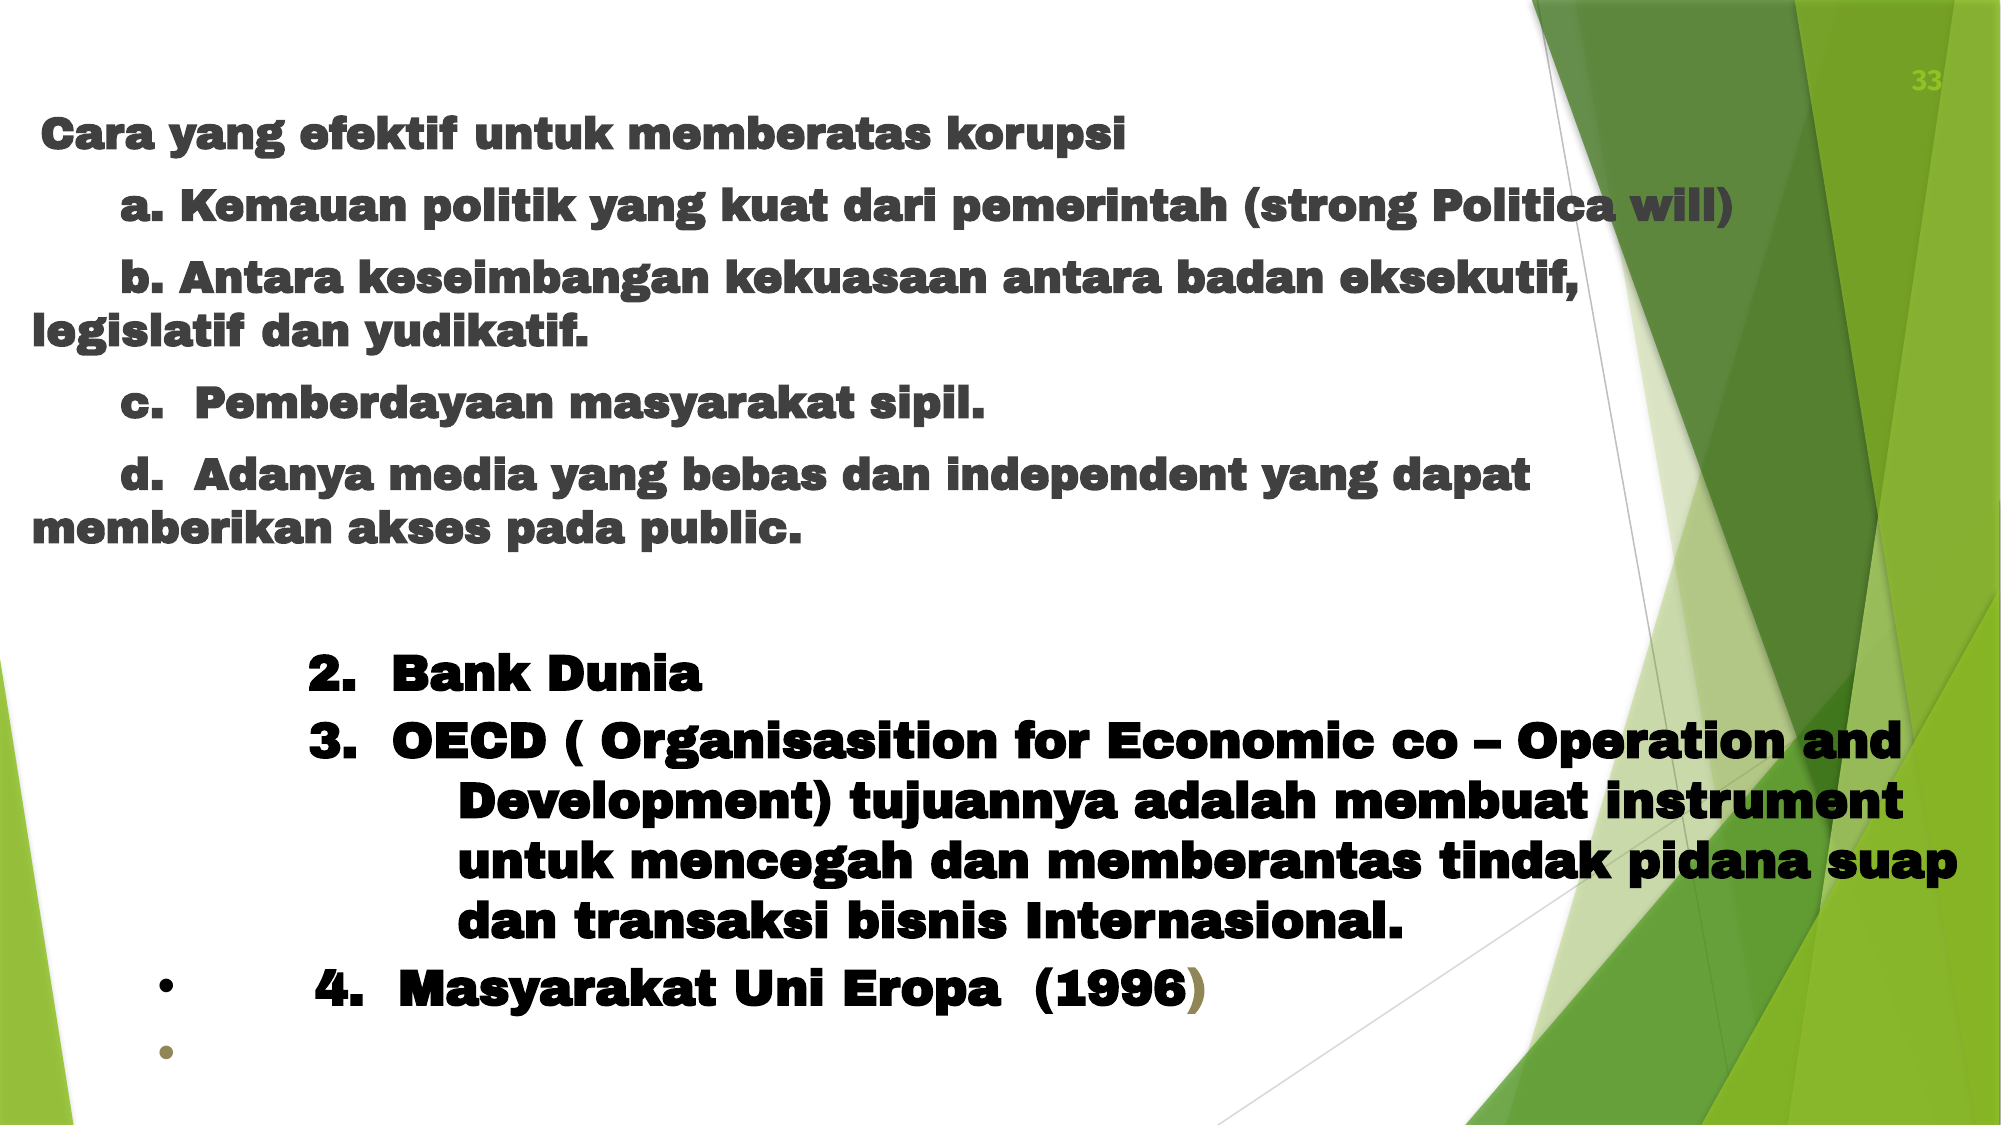

33

 Cara yang efektif untuk memberatas korupsi
      a. Kemauan politik yang kuat dari pemerintah (strong Politica will)
      b. Antara keseimbangan kekuasaan antara badan eksekutif, 		    				legislatif dan yudikatif.
      c.  Pemberdayaan masyarakat sipil.
      d.  Adanya media yang bebas dan independent yang dapat 		   					memberikan akses pada public.

 	2.  Bank Dunia
         3.  OECD ( Organisasition for Economic co – Operation and 			Development) tujuannya adalah membuat instrument 			untuk mencegah dan memberantas tindak pidana suap 		dan transaksi bisnis Internasional.
      4.  Masyarakat Uni Eropa  (1996)